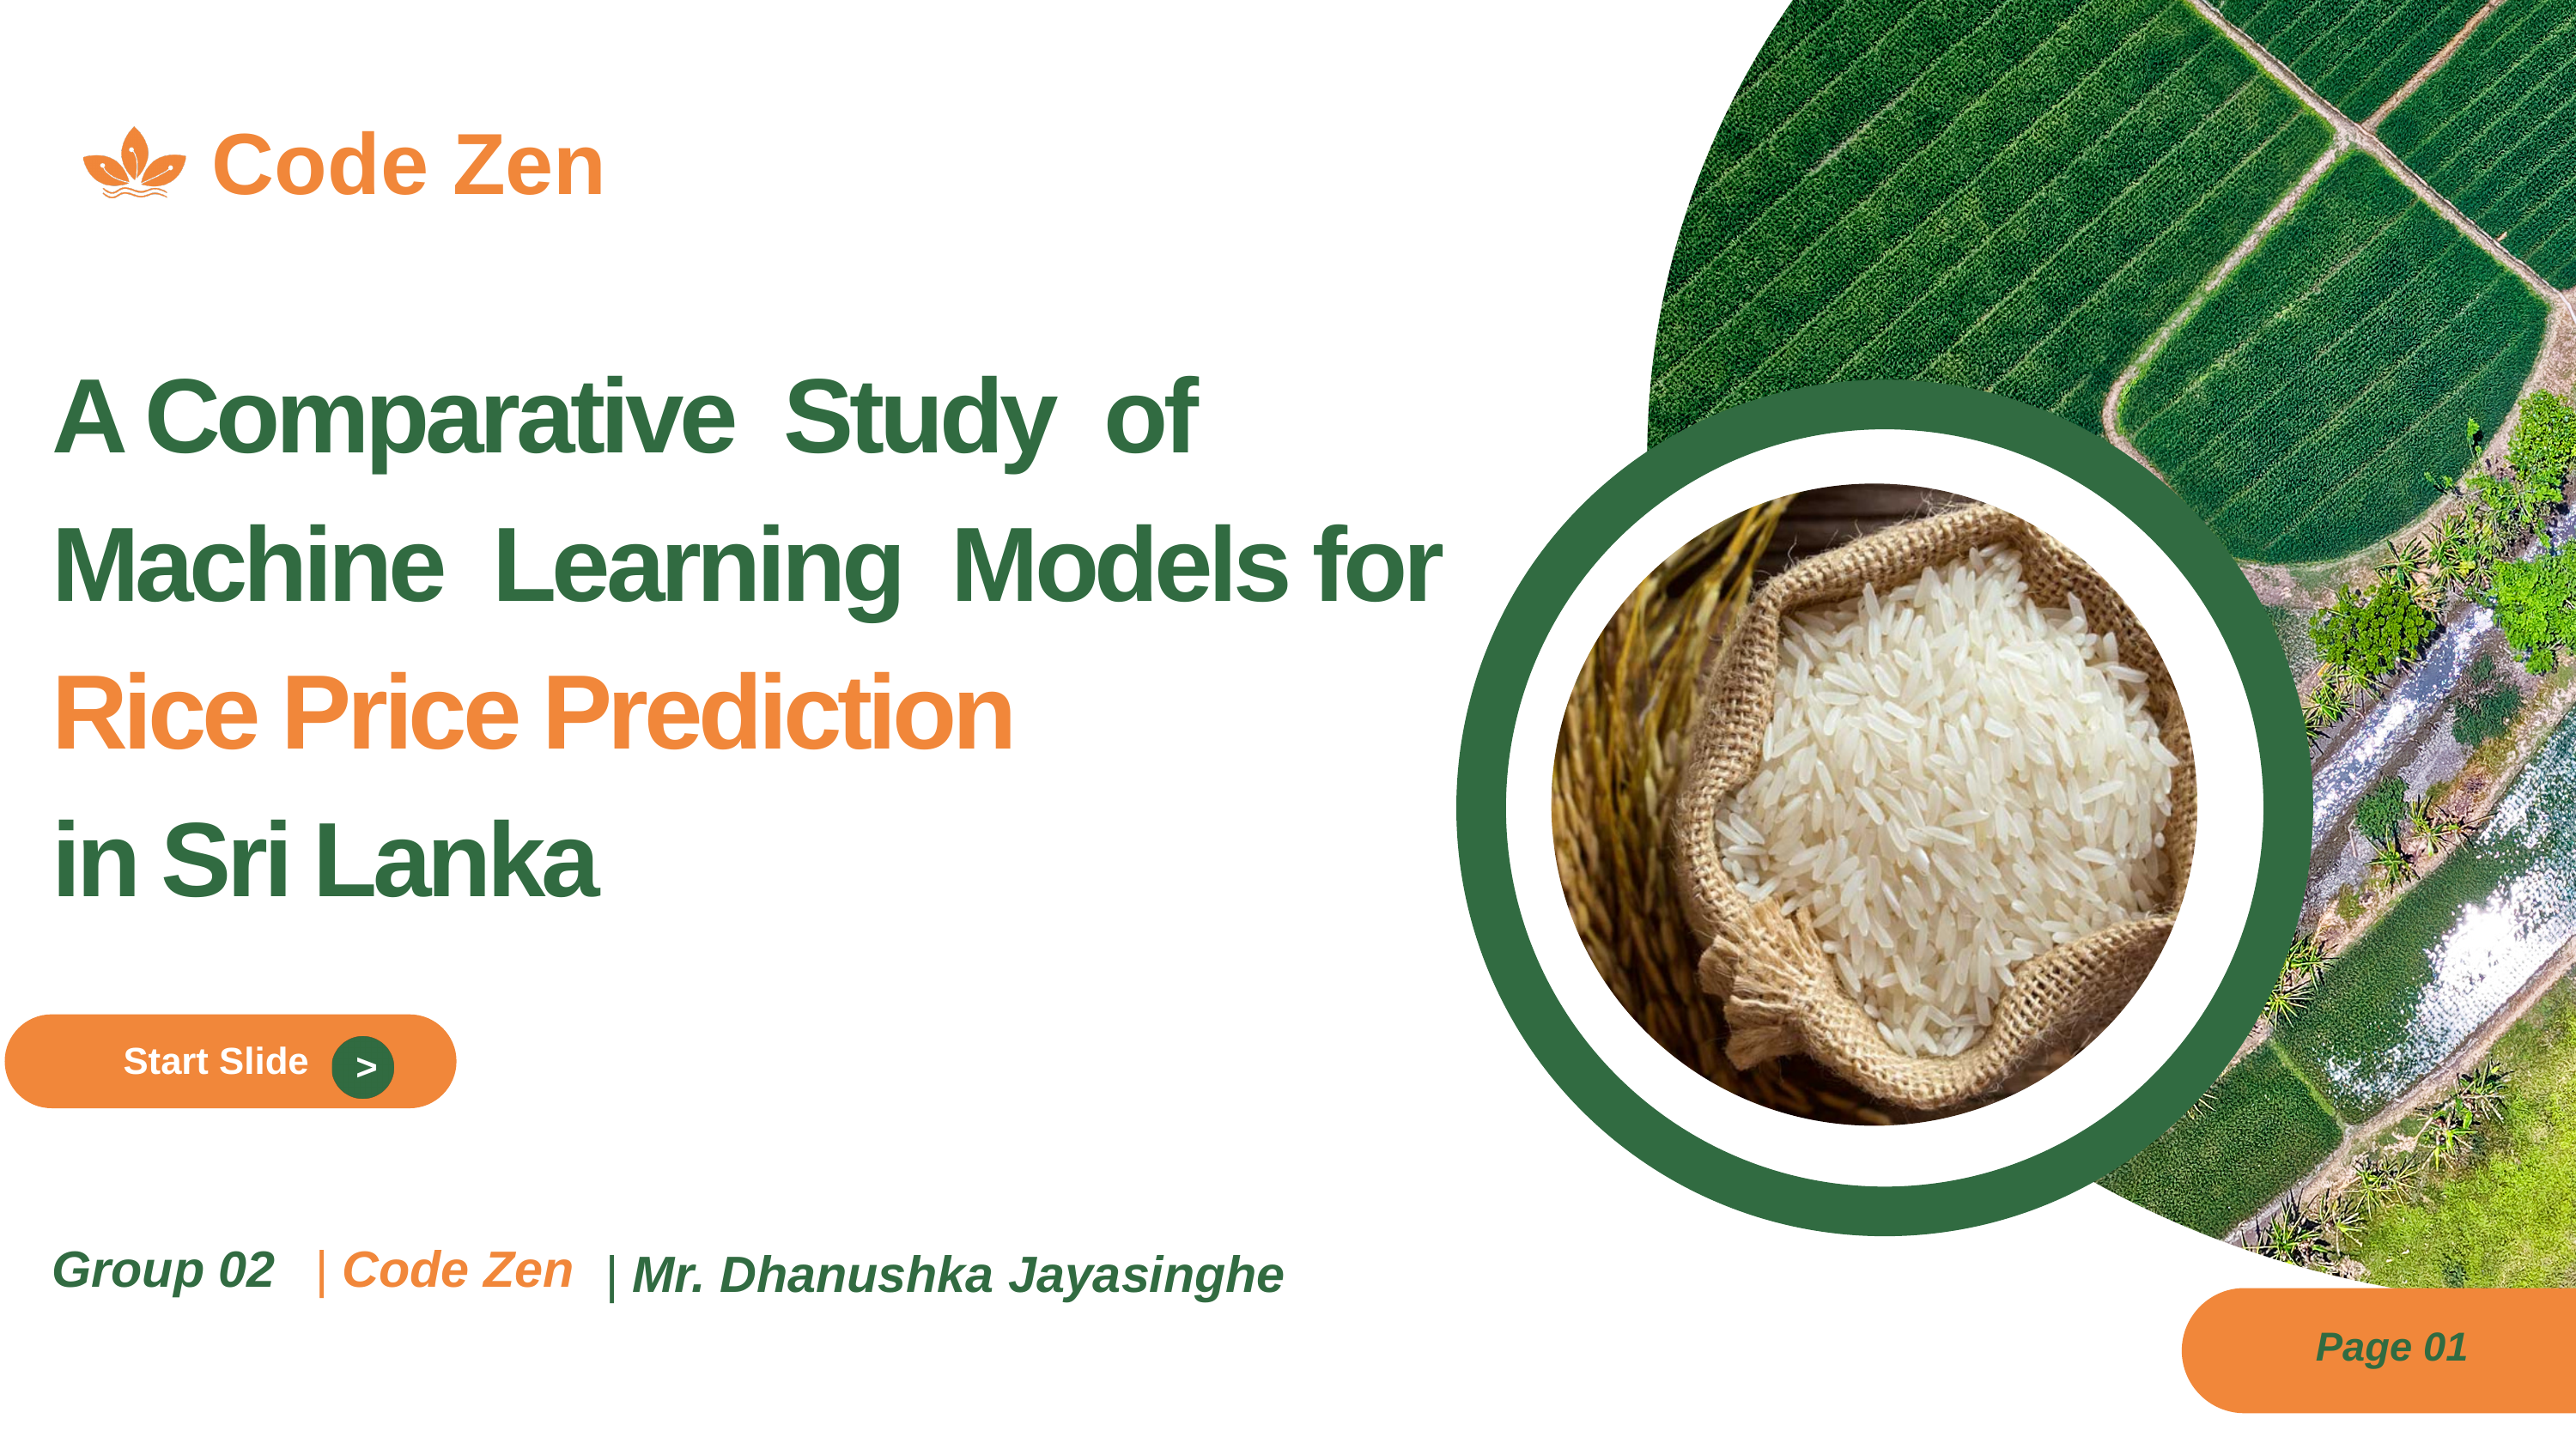

Code Zen

A Comparative  Study  of Machine  Learning  Models for Rice Price Prediction
in Sri Lanka

Start Slide

>

Group 02
 | Code Zen

 | Mr. Dhanushka Jayasinghe

Page 01